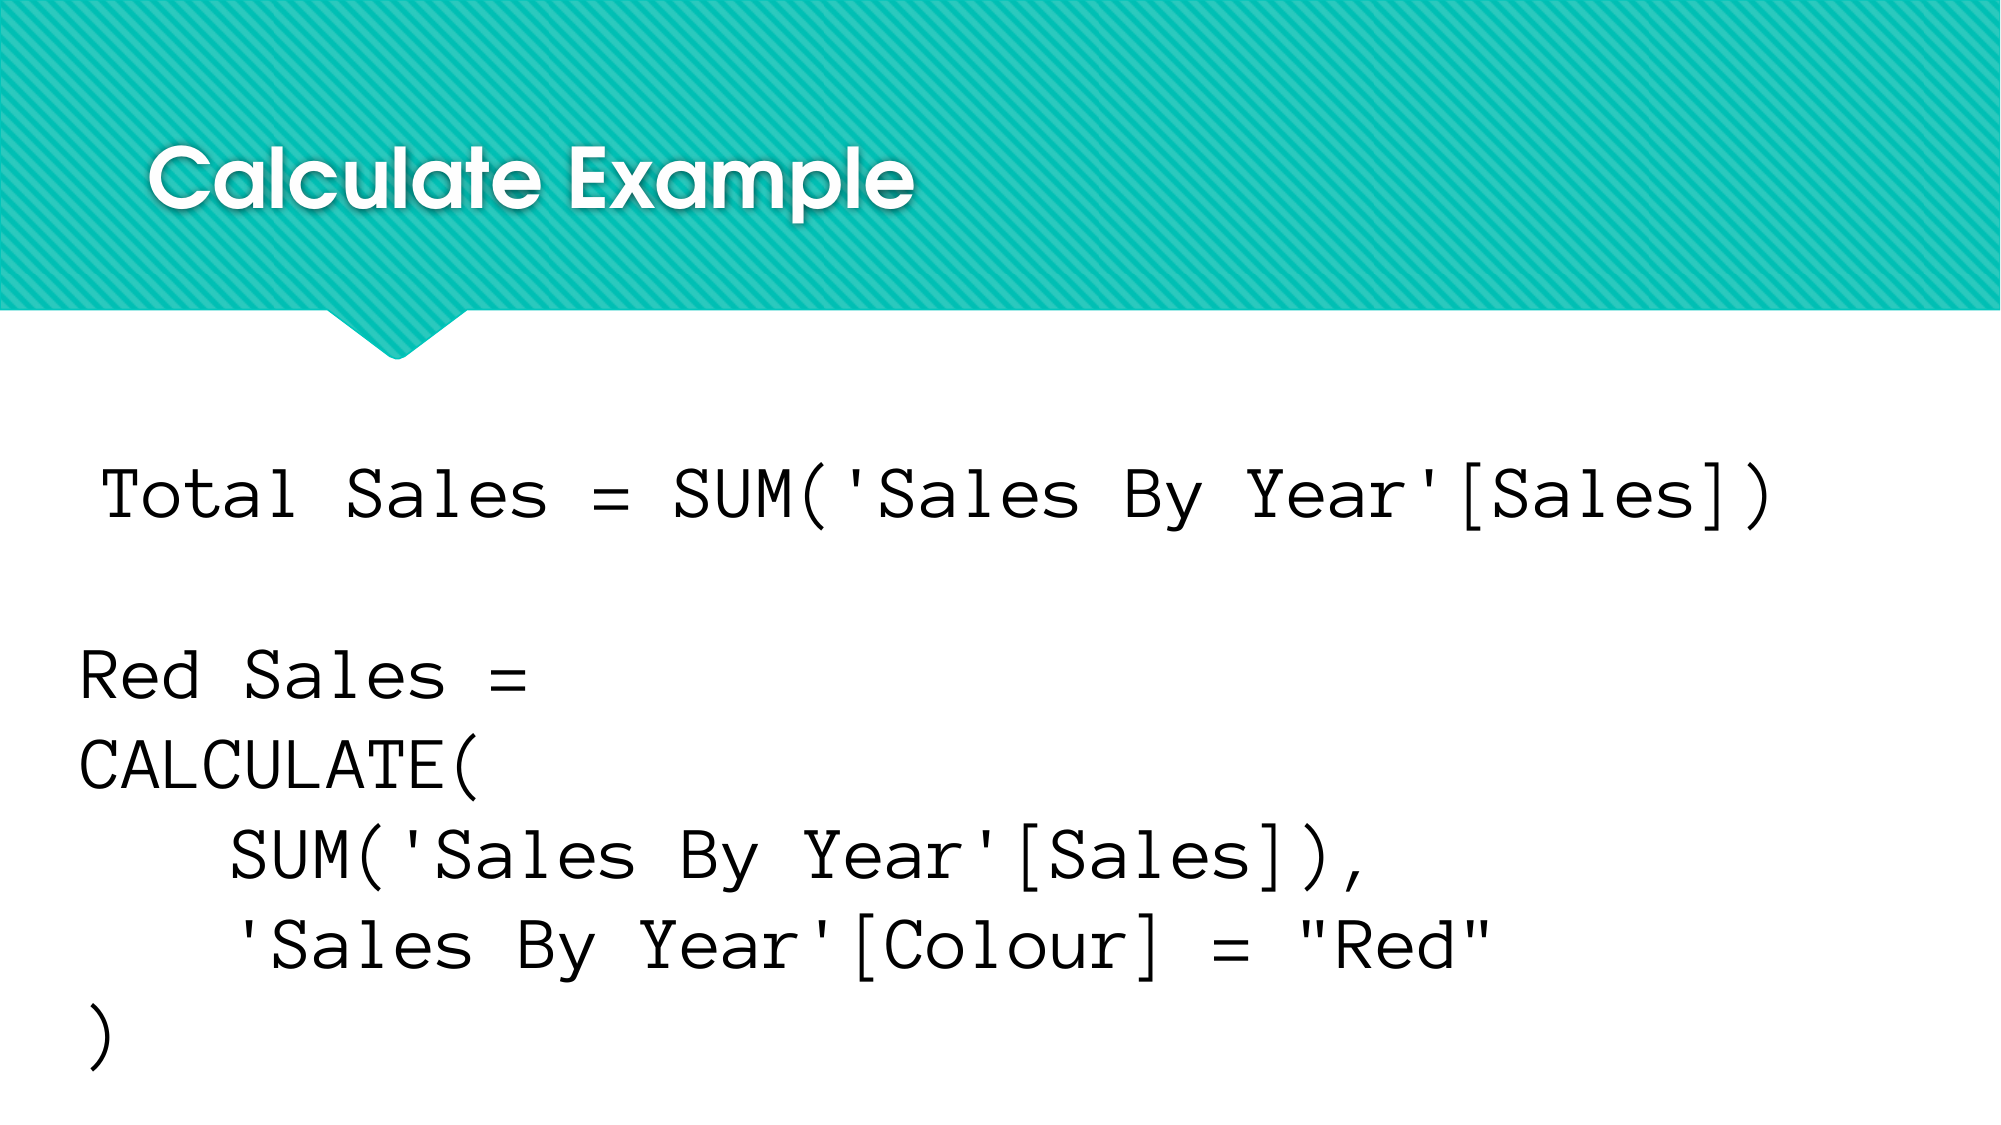

# Calculate Example
Total Sales = SUM('Sales By Year'[Sales])
Red Sales =
CALCULATE(
	SUM('Sales By Year'[Sales]),
	'Sales By Year'[Colour] = "Red"
)